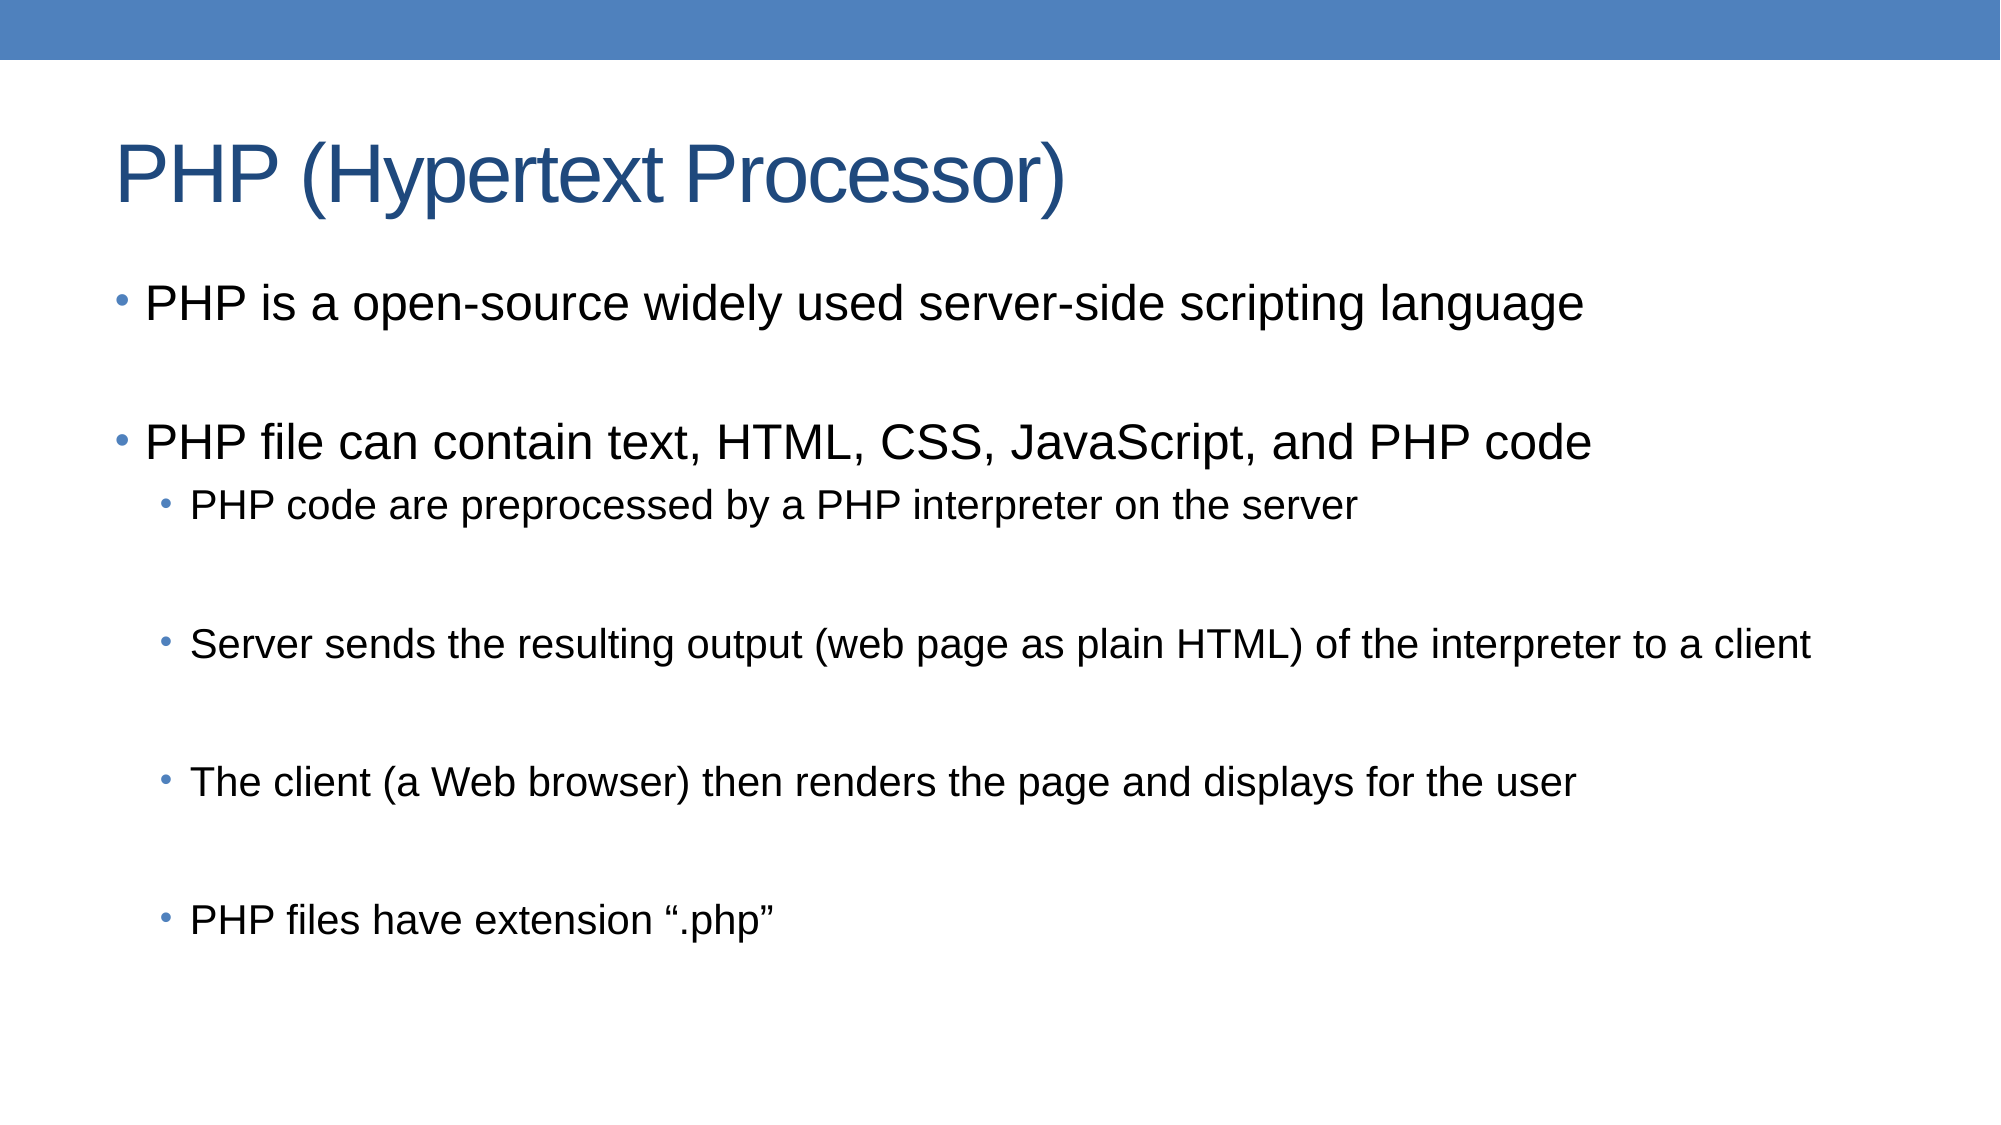

# PHP (Hypertext Processor)
PHP is a open-source widely used server-side scripting language

PHP file can contain text, HTML, CSS, JavaScript, and PHP code
PHP code are preprocessed by a PHP interpreter on the server

Server sends the resulting output (web page as plain HTML) of the interpreter to a client

The client (a Web browser) then renders the page and displays for the user

PHP files have extension “.php”